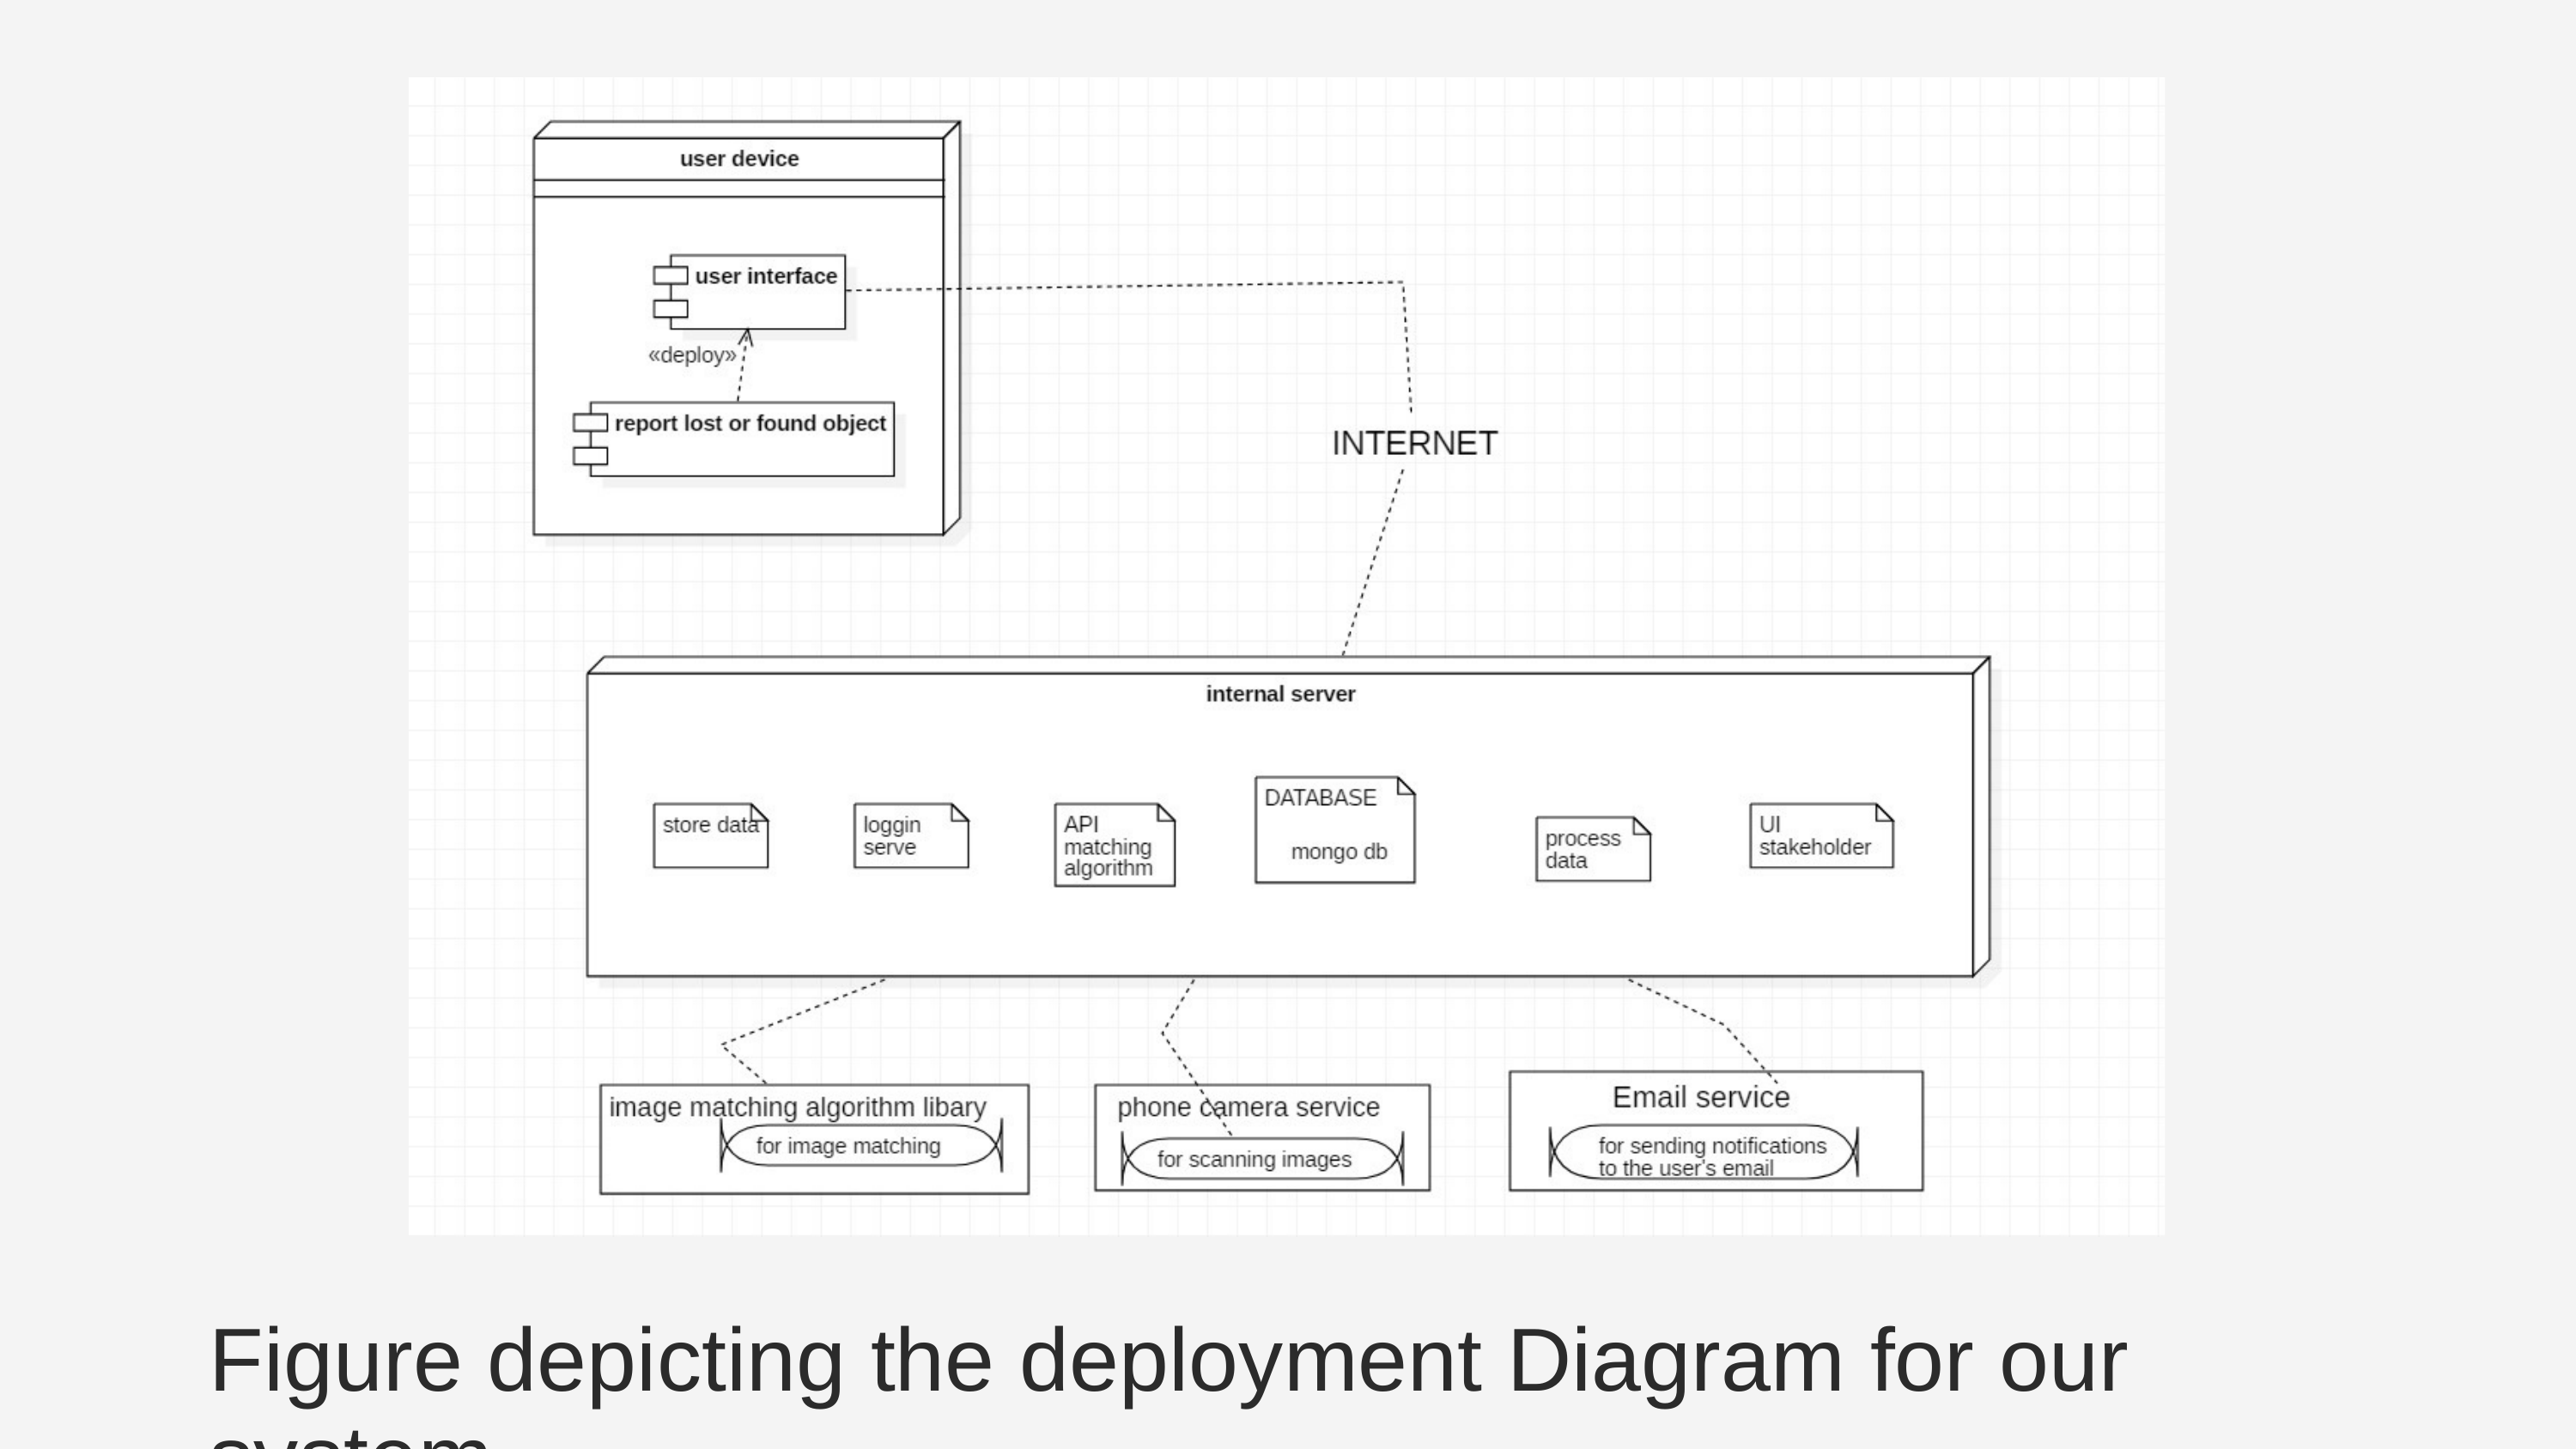

Figure depicting the deployment Diagram for our system